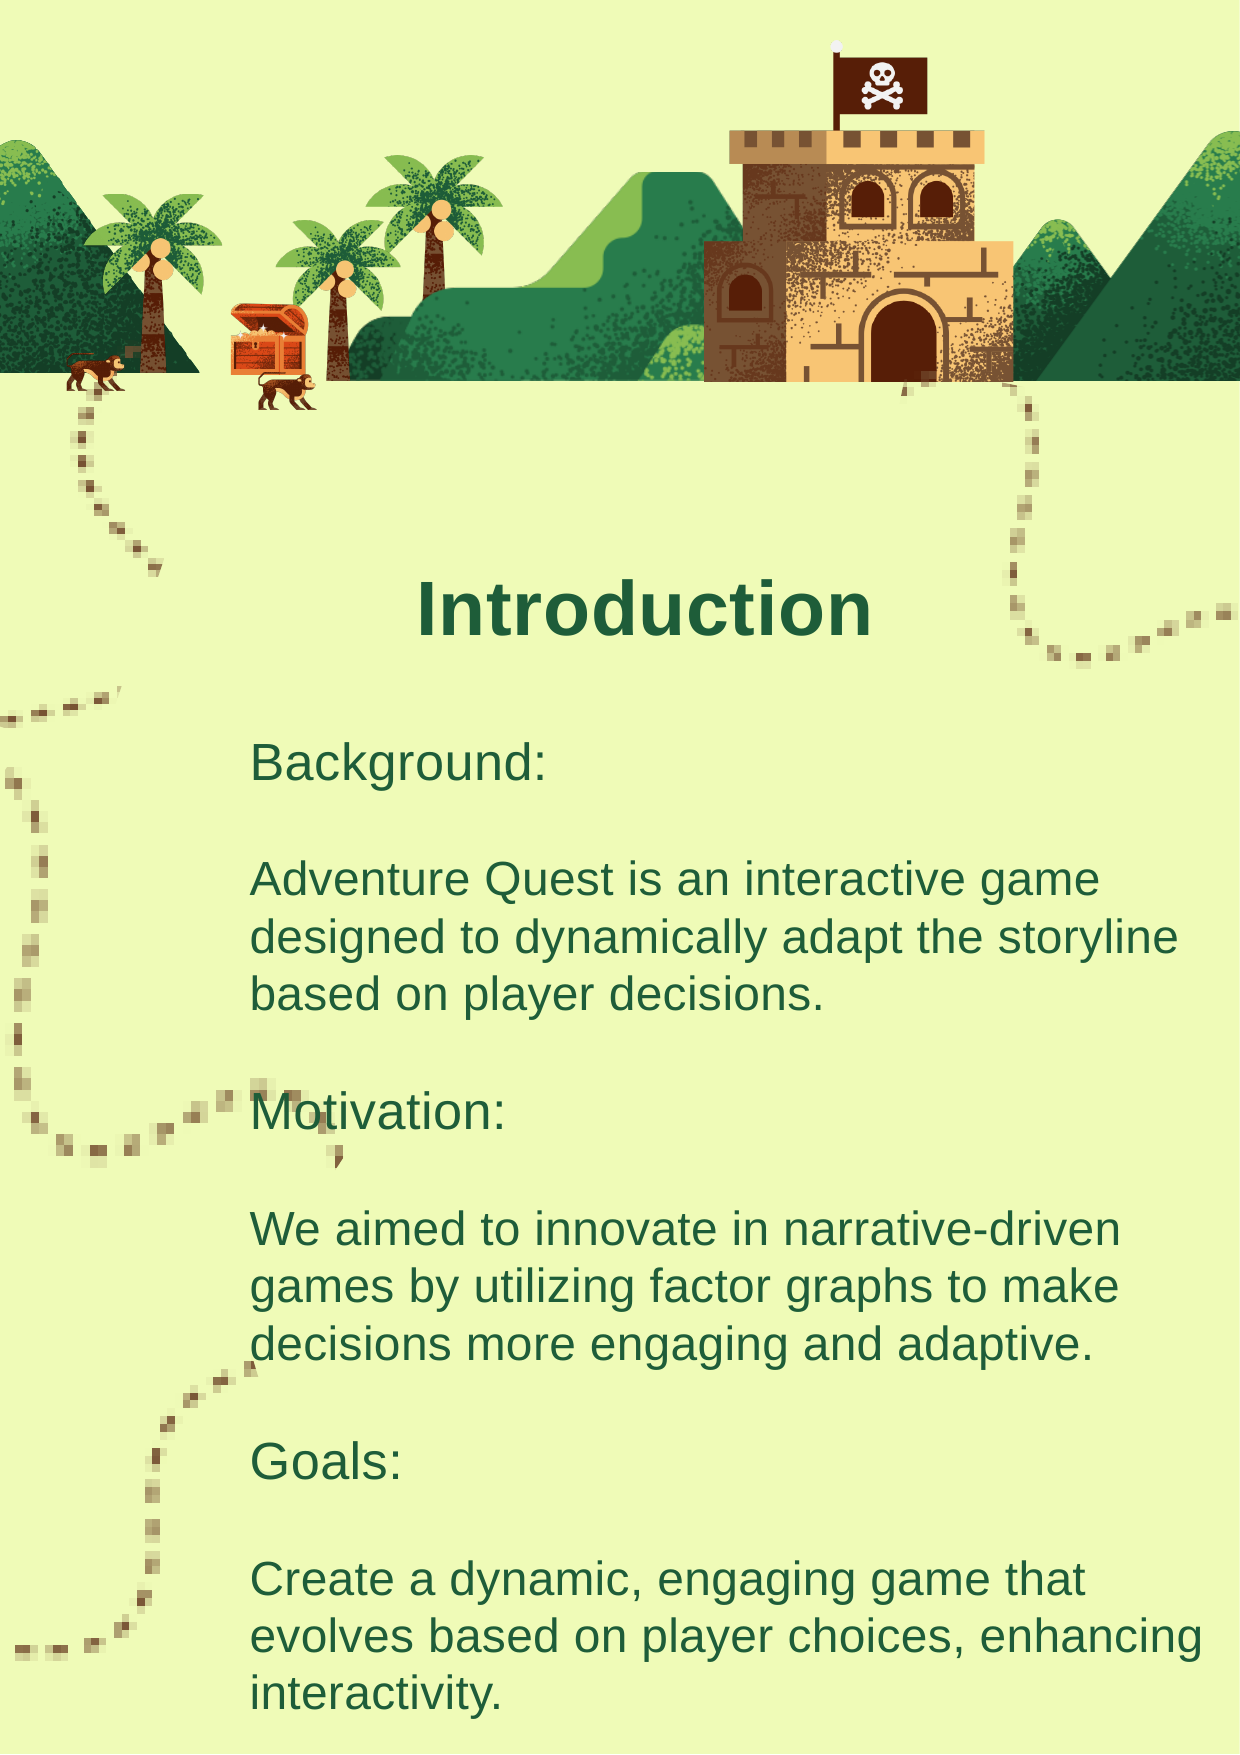

Introduction
Background:

Adventure Quest is an interactive game designed to dynamically adapt the storyline based on player decisions.

Motivation:

We aimed to innovate in narrative-driven games by utilizing factor graphs to make decisions more engaging and adaptive.

Goals:

Create a dynamic, engaging game that evolves based on player choices, enhancing interactivity.